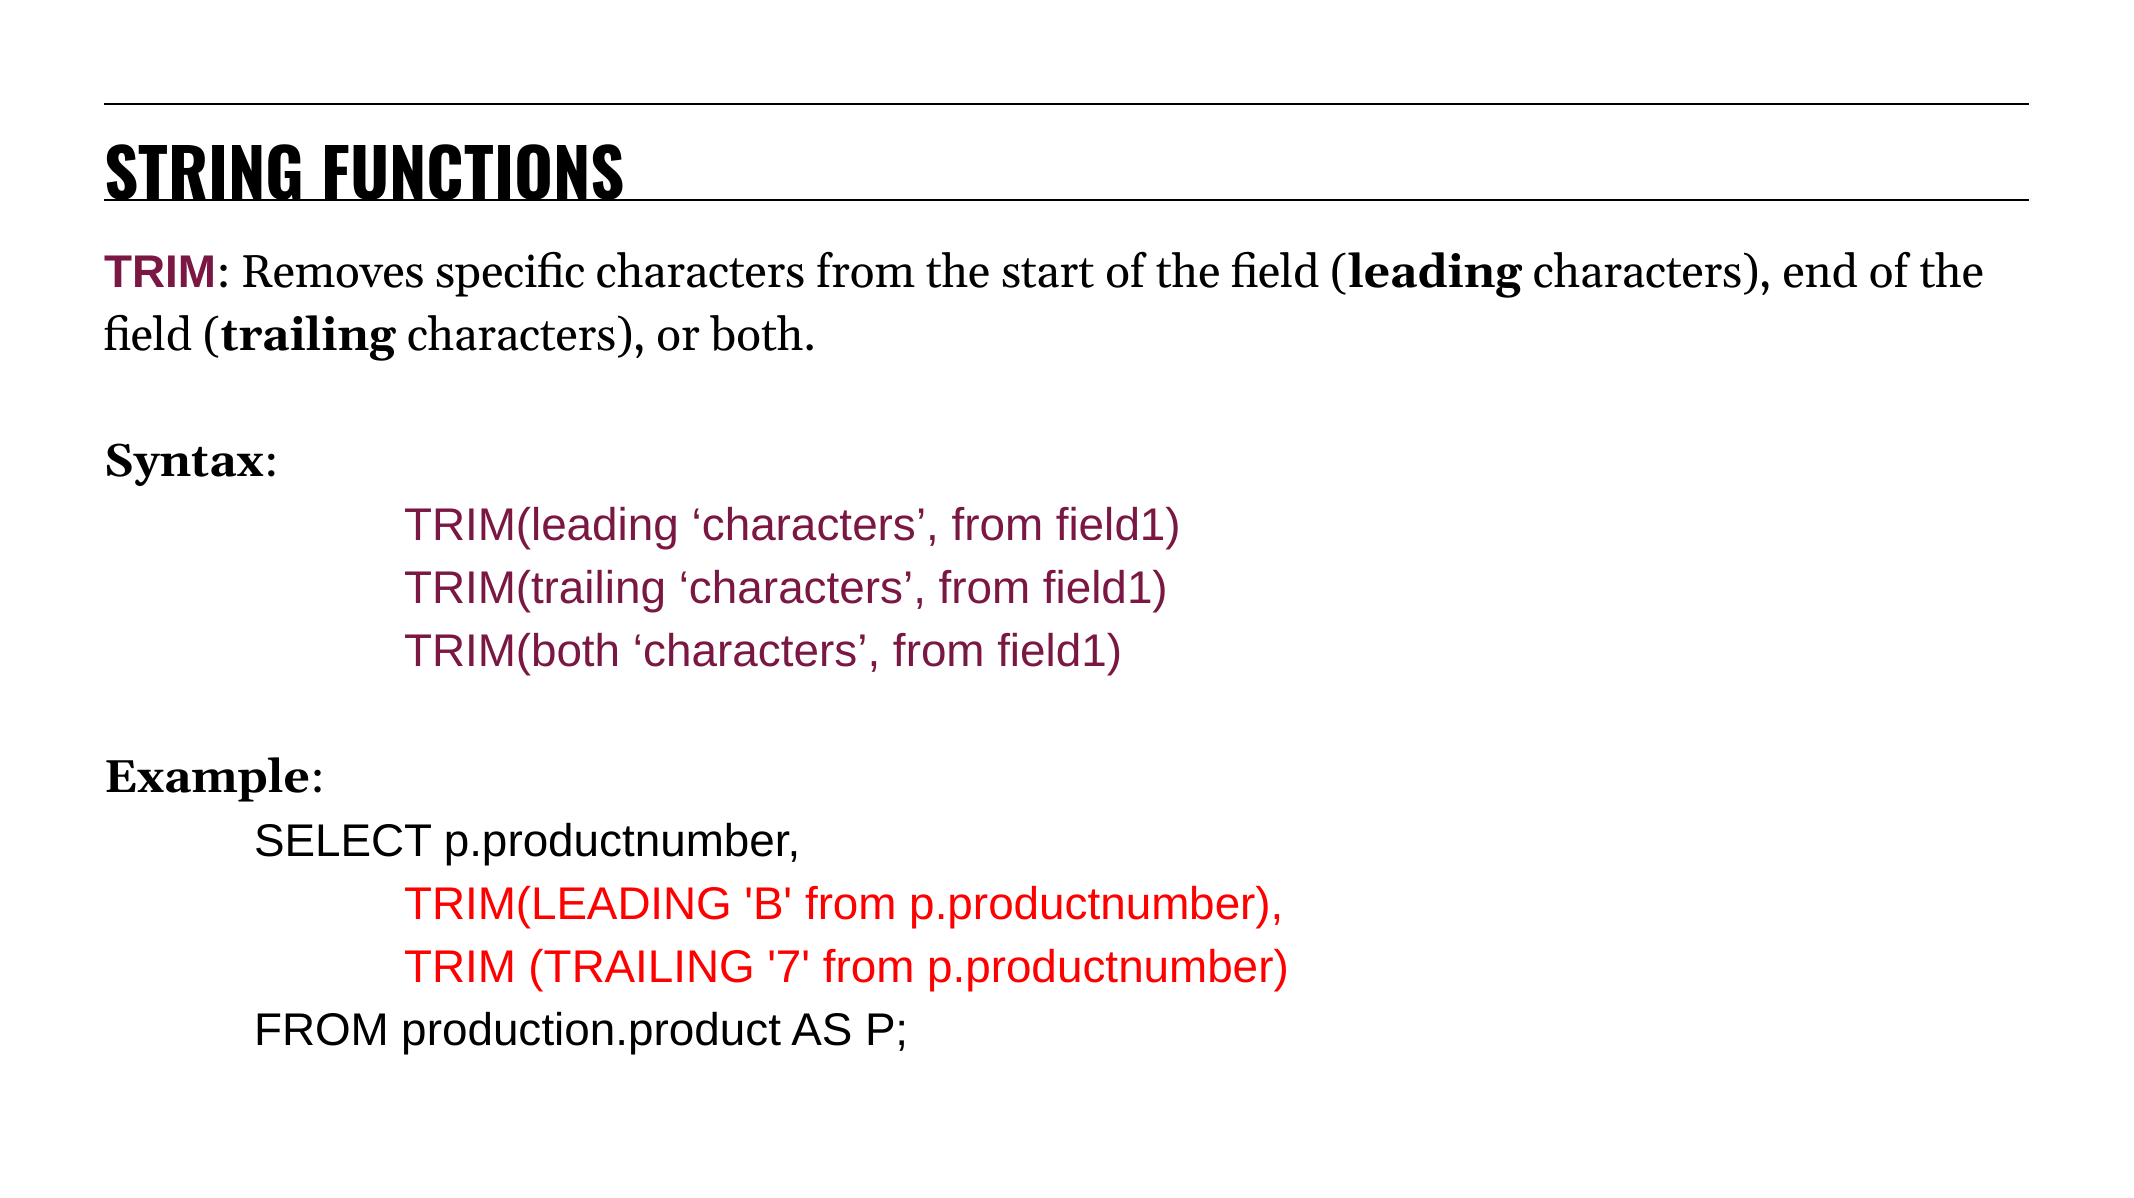

STRING FUNCTIONS
TRIM: Removes specific characters from the start of the field (leading characters), end of the field (trailing characters), or both.

Syntax:
	TRIM(leading ‘characters’, from field1)
	TRIM(trailing ‘characters’, from field1)
	TRIM(both ‘characters’, from field1)
Example:
SELECT p.productnumber,
	TRIM(LEADING 'B' from p.productnumber),
	TRIM (TRAILING '7' from p.productnumber)
FROM production.product AS P;